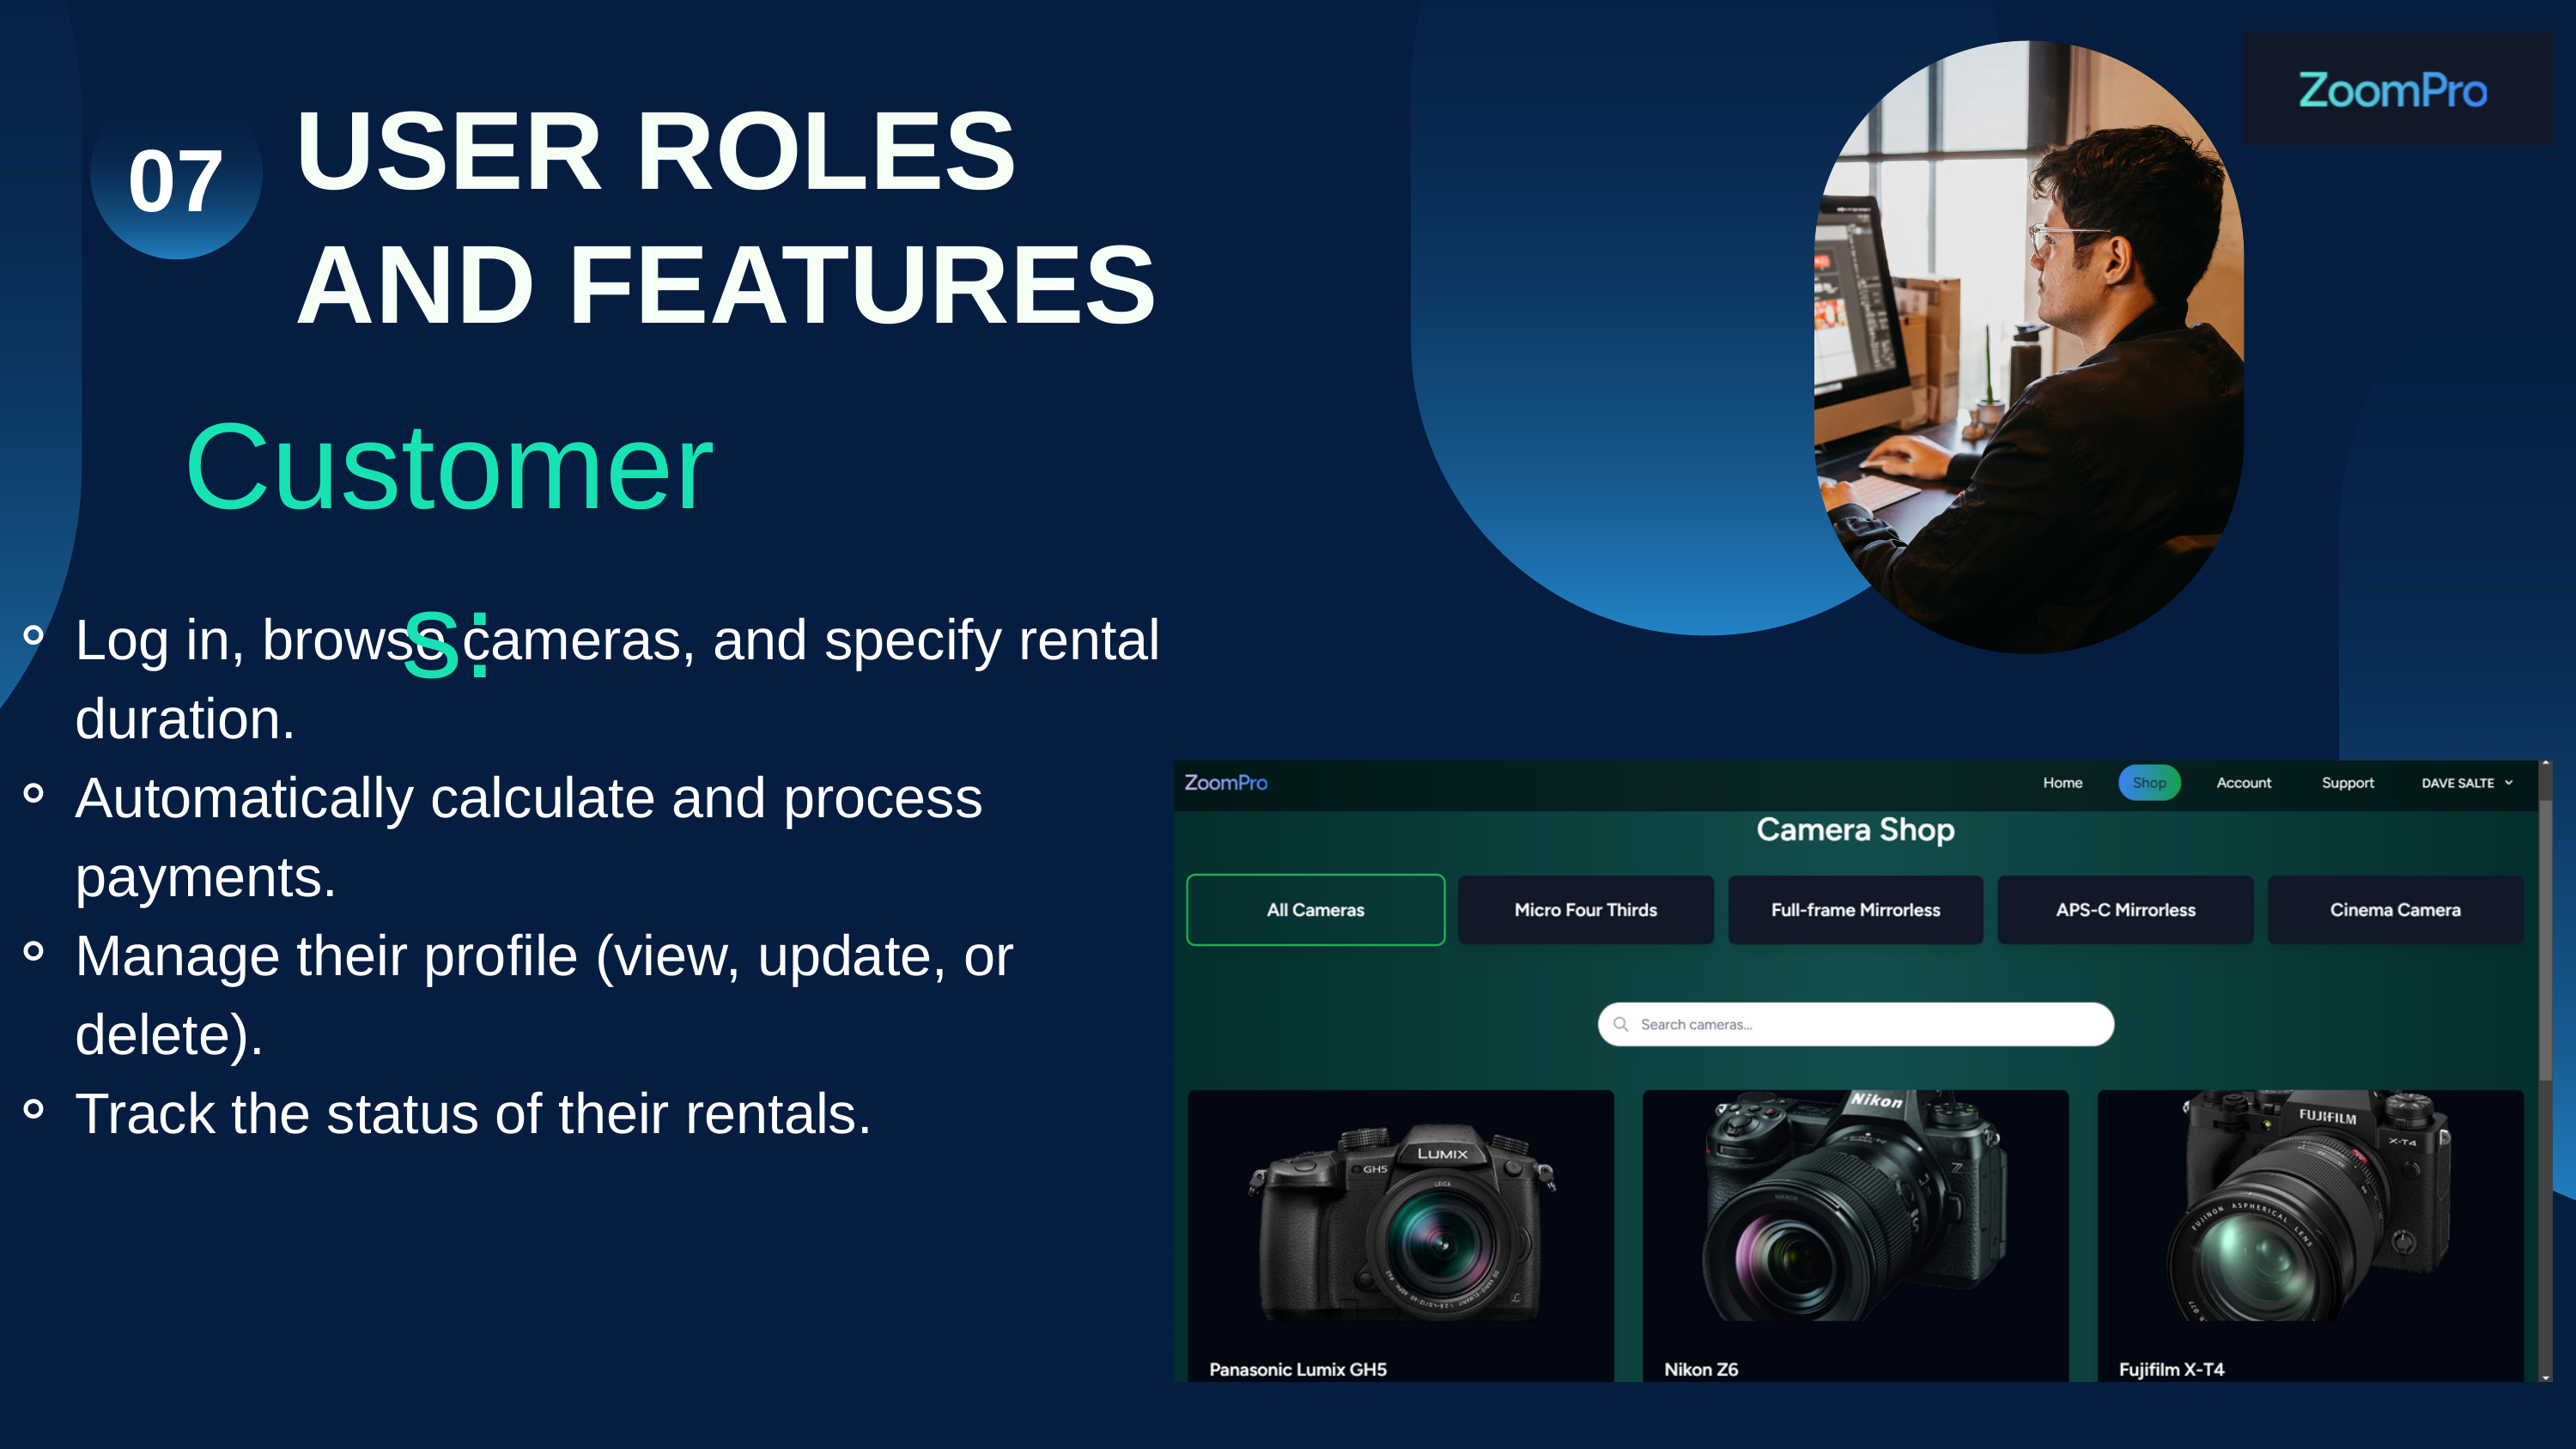

USER ROLES AND FEATURES

07

Customers:
Log in, browse cameras, and specify rental duration.
Automatically calculate and process payments.
Manage their profile (view, update, or delete).
Track the status of their rentals.